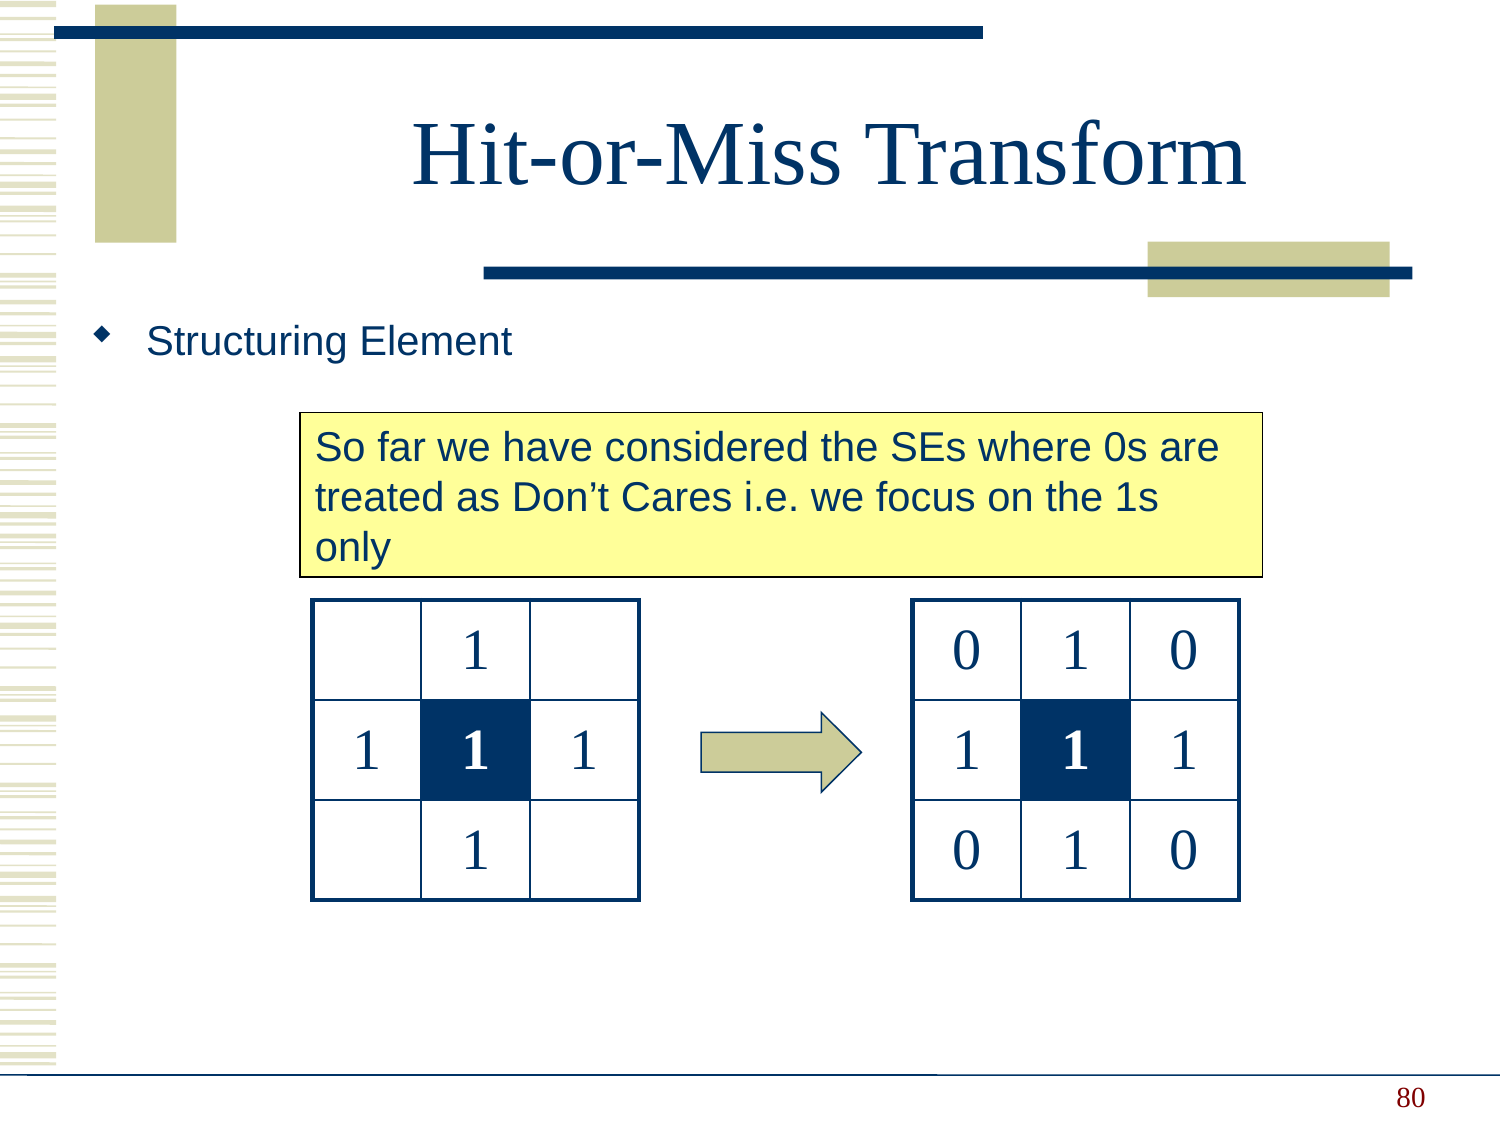

Hit-or-Miss Transform
Structuring Element
So far we have considered the SEs where 0s are treated as Don’t Cares i.e. we focus on the 1s only
|  | 1 |  |
| --- | --- | --- |
| 1 | 1 | 1 |
|  | 1 |  |
| 0 | 1 | 0 |
| --- | --- | --- |
| 1 | 1 | 1 |
| 0 | 1 | 0 |

80